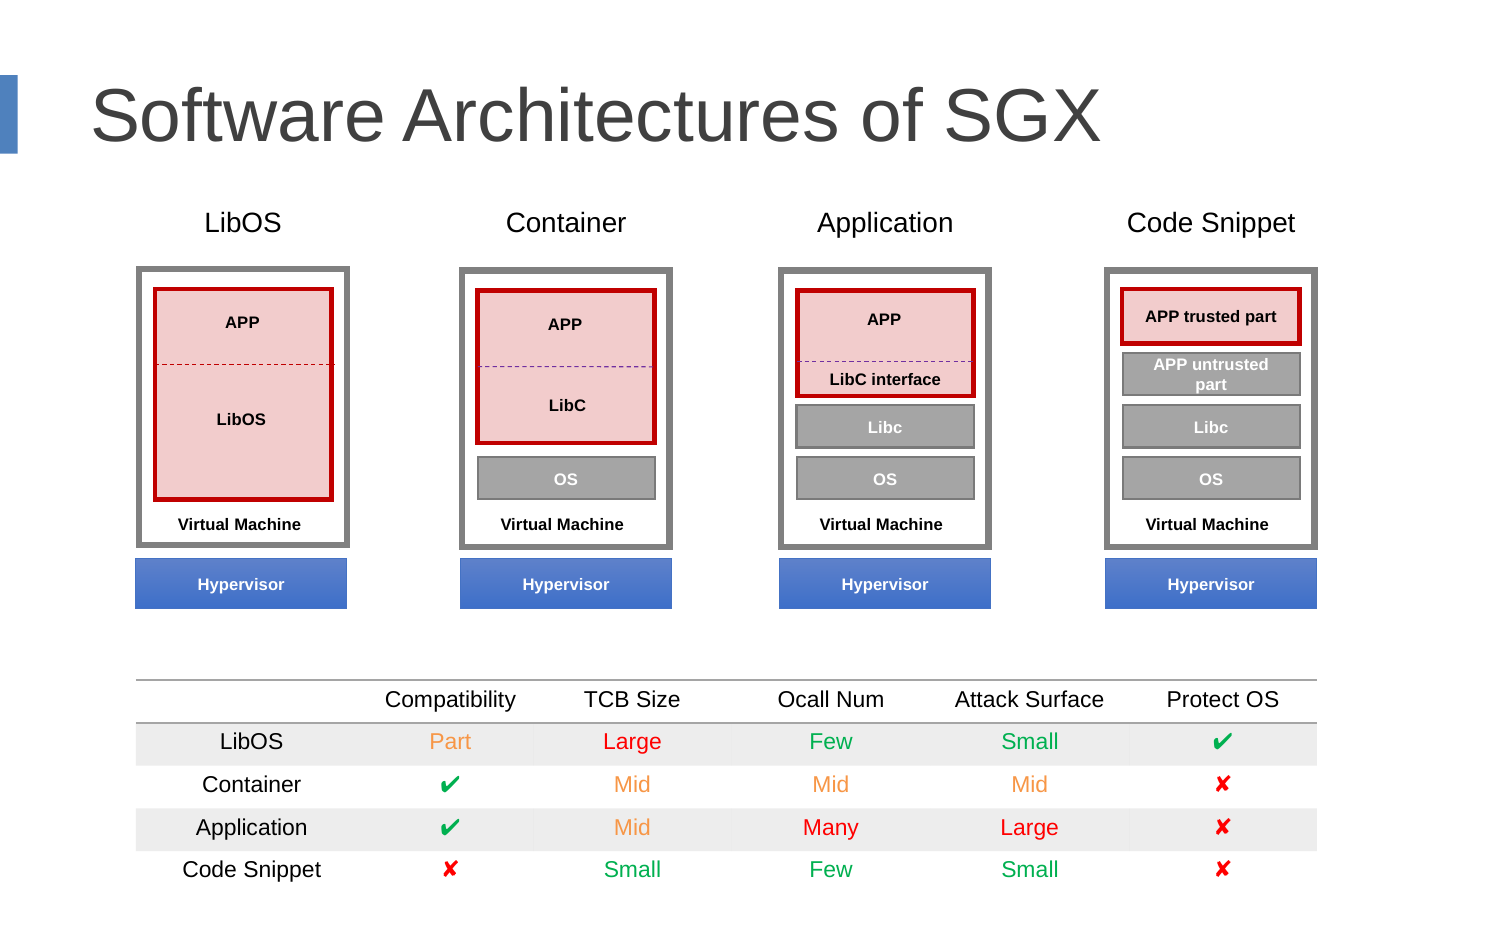

# Software Architectures of SGX
LibOS
Container
Application
Code Snippet

APP trusted part

APP
APP
APP
APP untrusted part
LibC interface
LibC
LibOS
Libc
Libc
OS
OS
OS
Virtual Machine
Virtual Machine
Virtual Machine
Virtual Machine
Hypervisor
Hypervisor
Hypervisor
Hypervisor
|  | Compatibility | TCB Size | Ocall Num | Attack Surface | Protect OS |
| --- | --- | --- | --- | --- | --- |
| LibOS | Part | Large | Few | Small | ✔ |
| Container | ✔ | Mid | Mid | Mid | ✘ |
| Application | ✔ | Mid | Many | Large | ✘ |
| Code Snippet | ✘ | Small | Few | Small | ✘ |